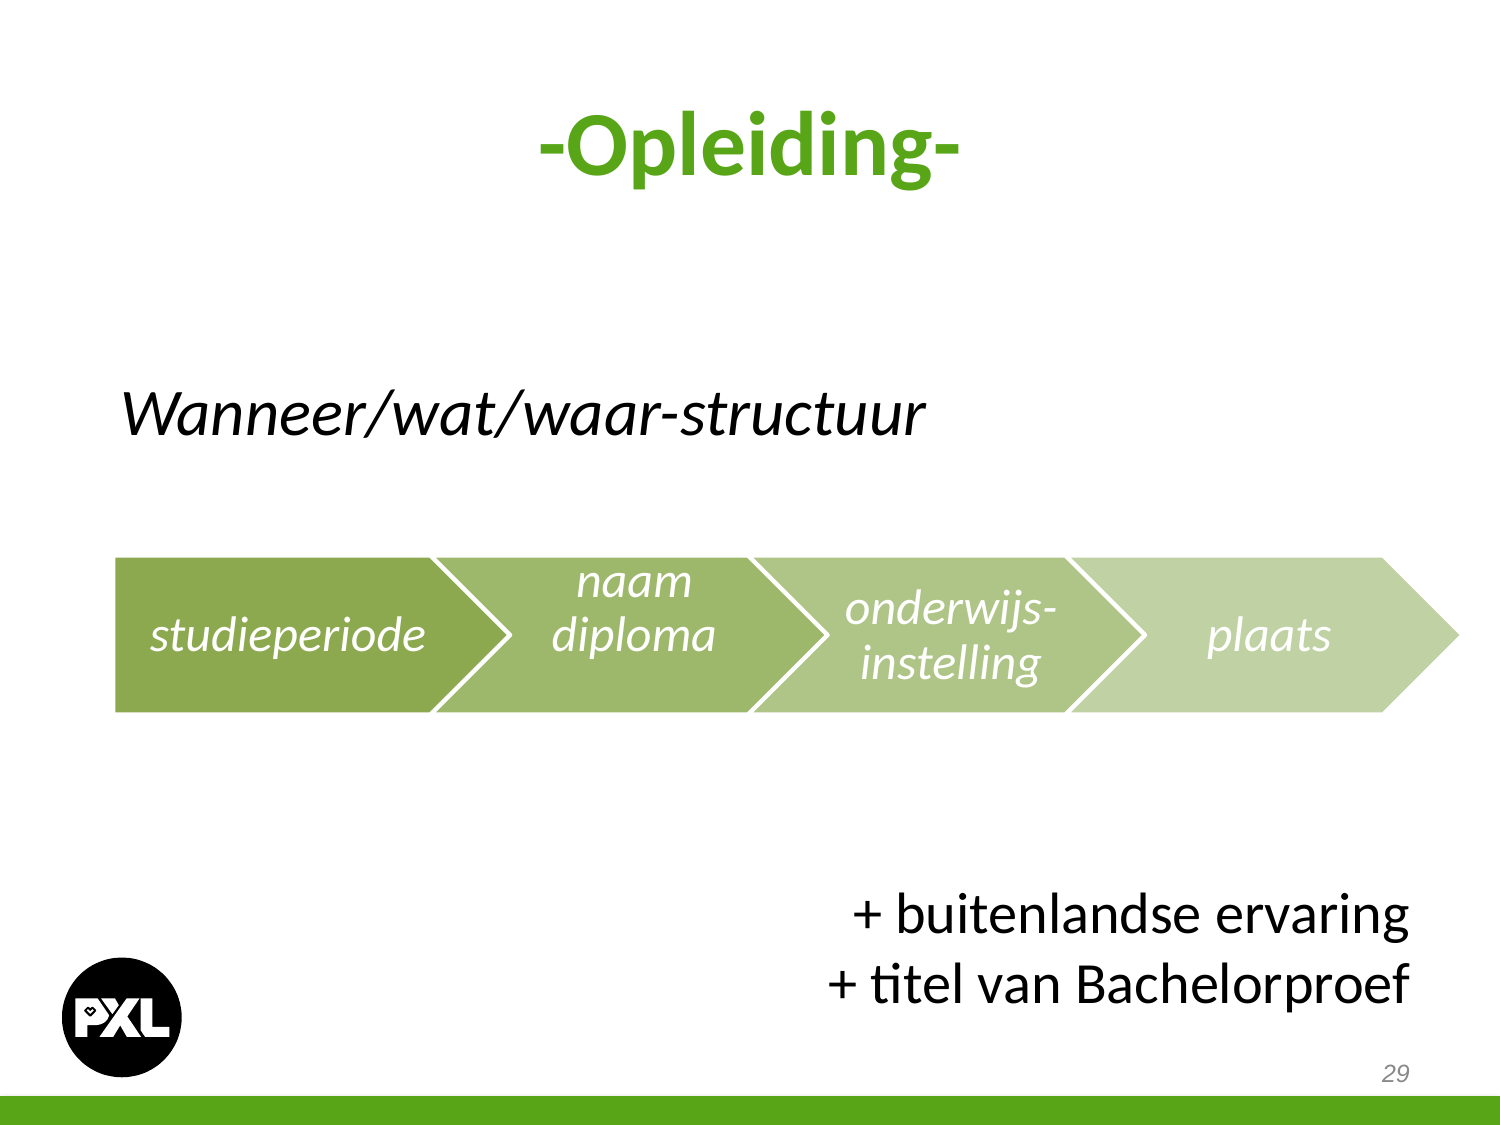

# -Opleiding-
studieperiode
naam diploma

onderwijs-instelling
plaats
Wanneer/wat/waar-structuur
+ buitenlandse ervaring
+ titel van Bachelorproef
29